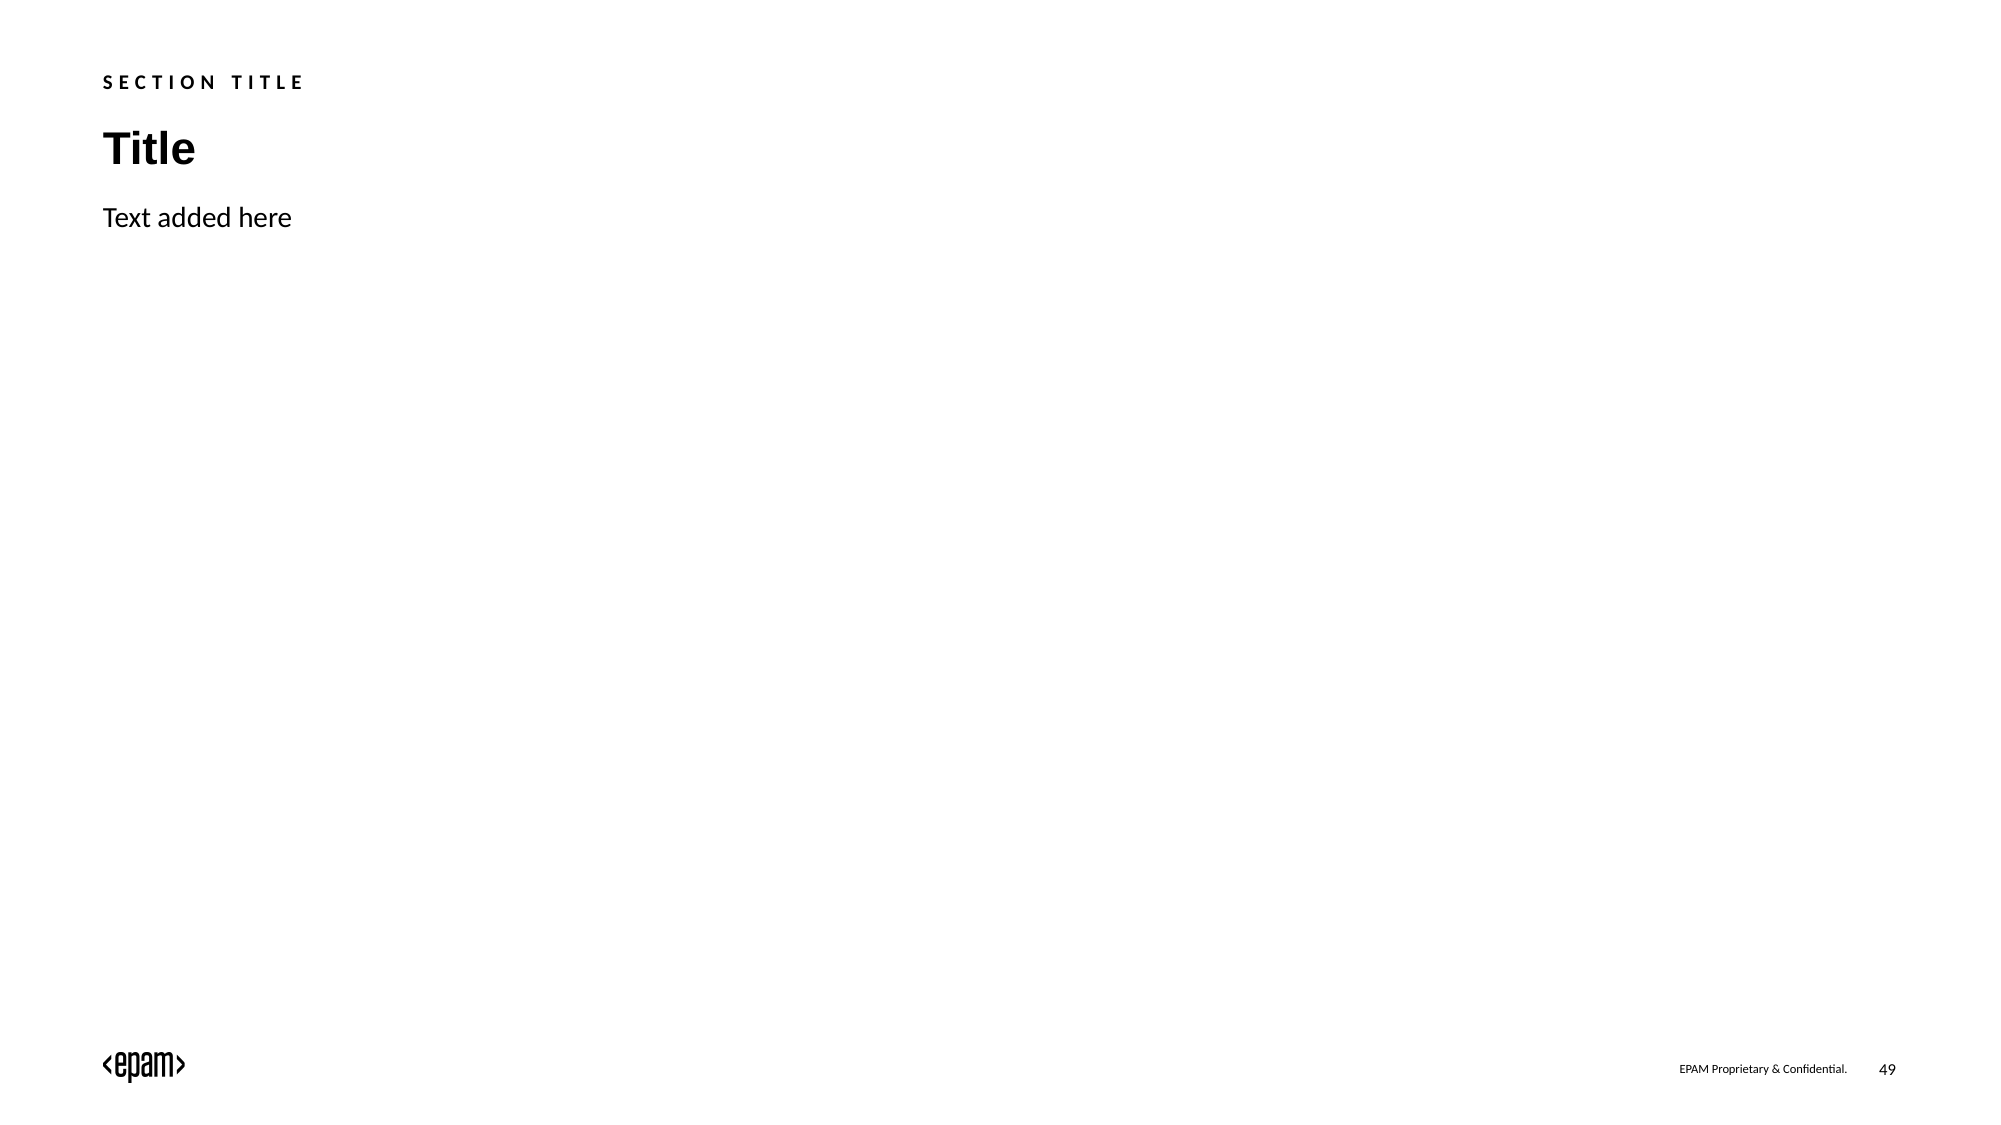

Section title
# Title
Text added here